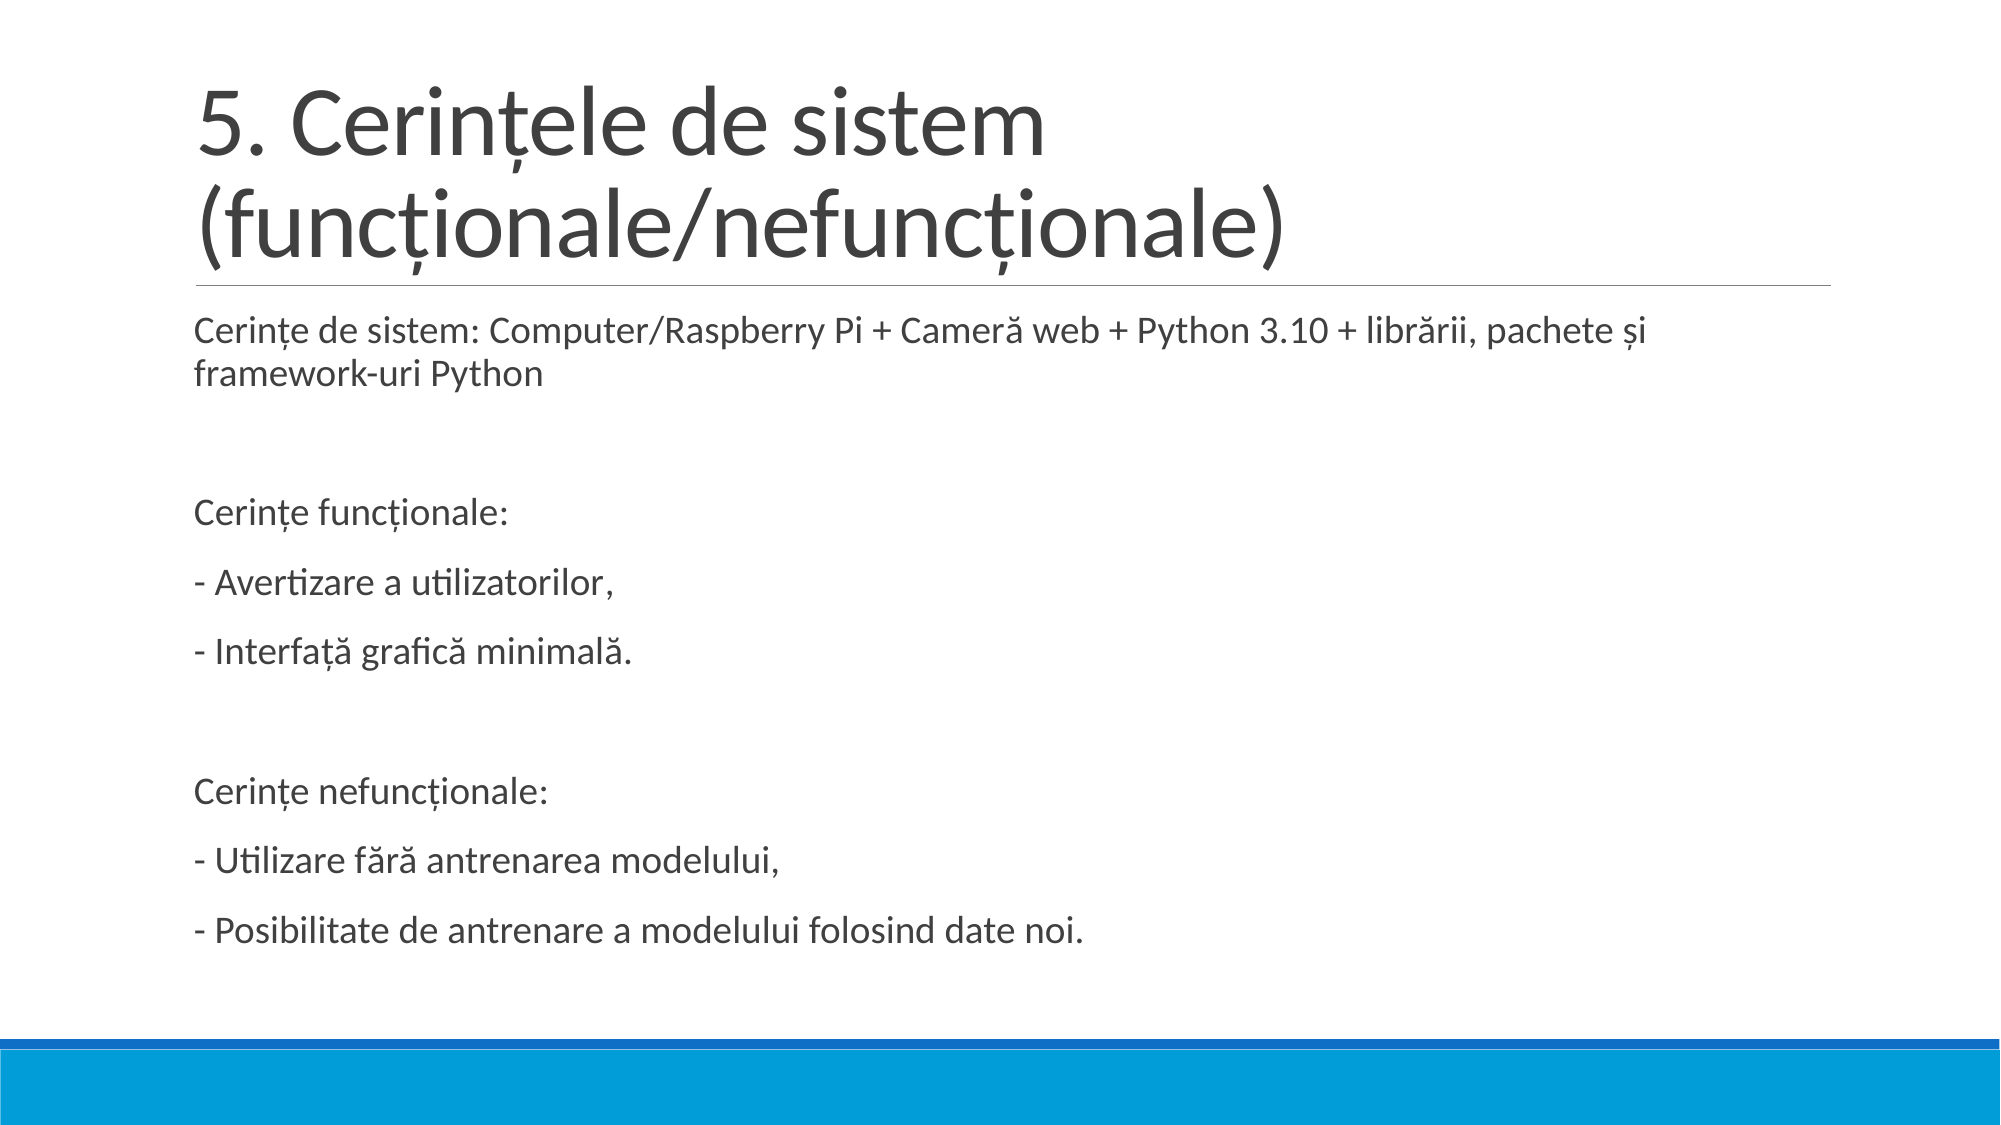

# 5. Cerințele de sistem (funcționale/nefuncționale)
Cerințe de sistem: Computer/Raspberry Pi + Cameră web + Python 3.10 + librării, pachete și framework-uri Python

Cerințe funcționale:
- Avertizare a utilizatorilor,
- Interfață grafică minimală.

Cerințe nefuncționale:
- Utilizare fără antrenarea modelului,
- Posibilitate de antrenare a modelului folosind date noi.